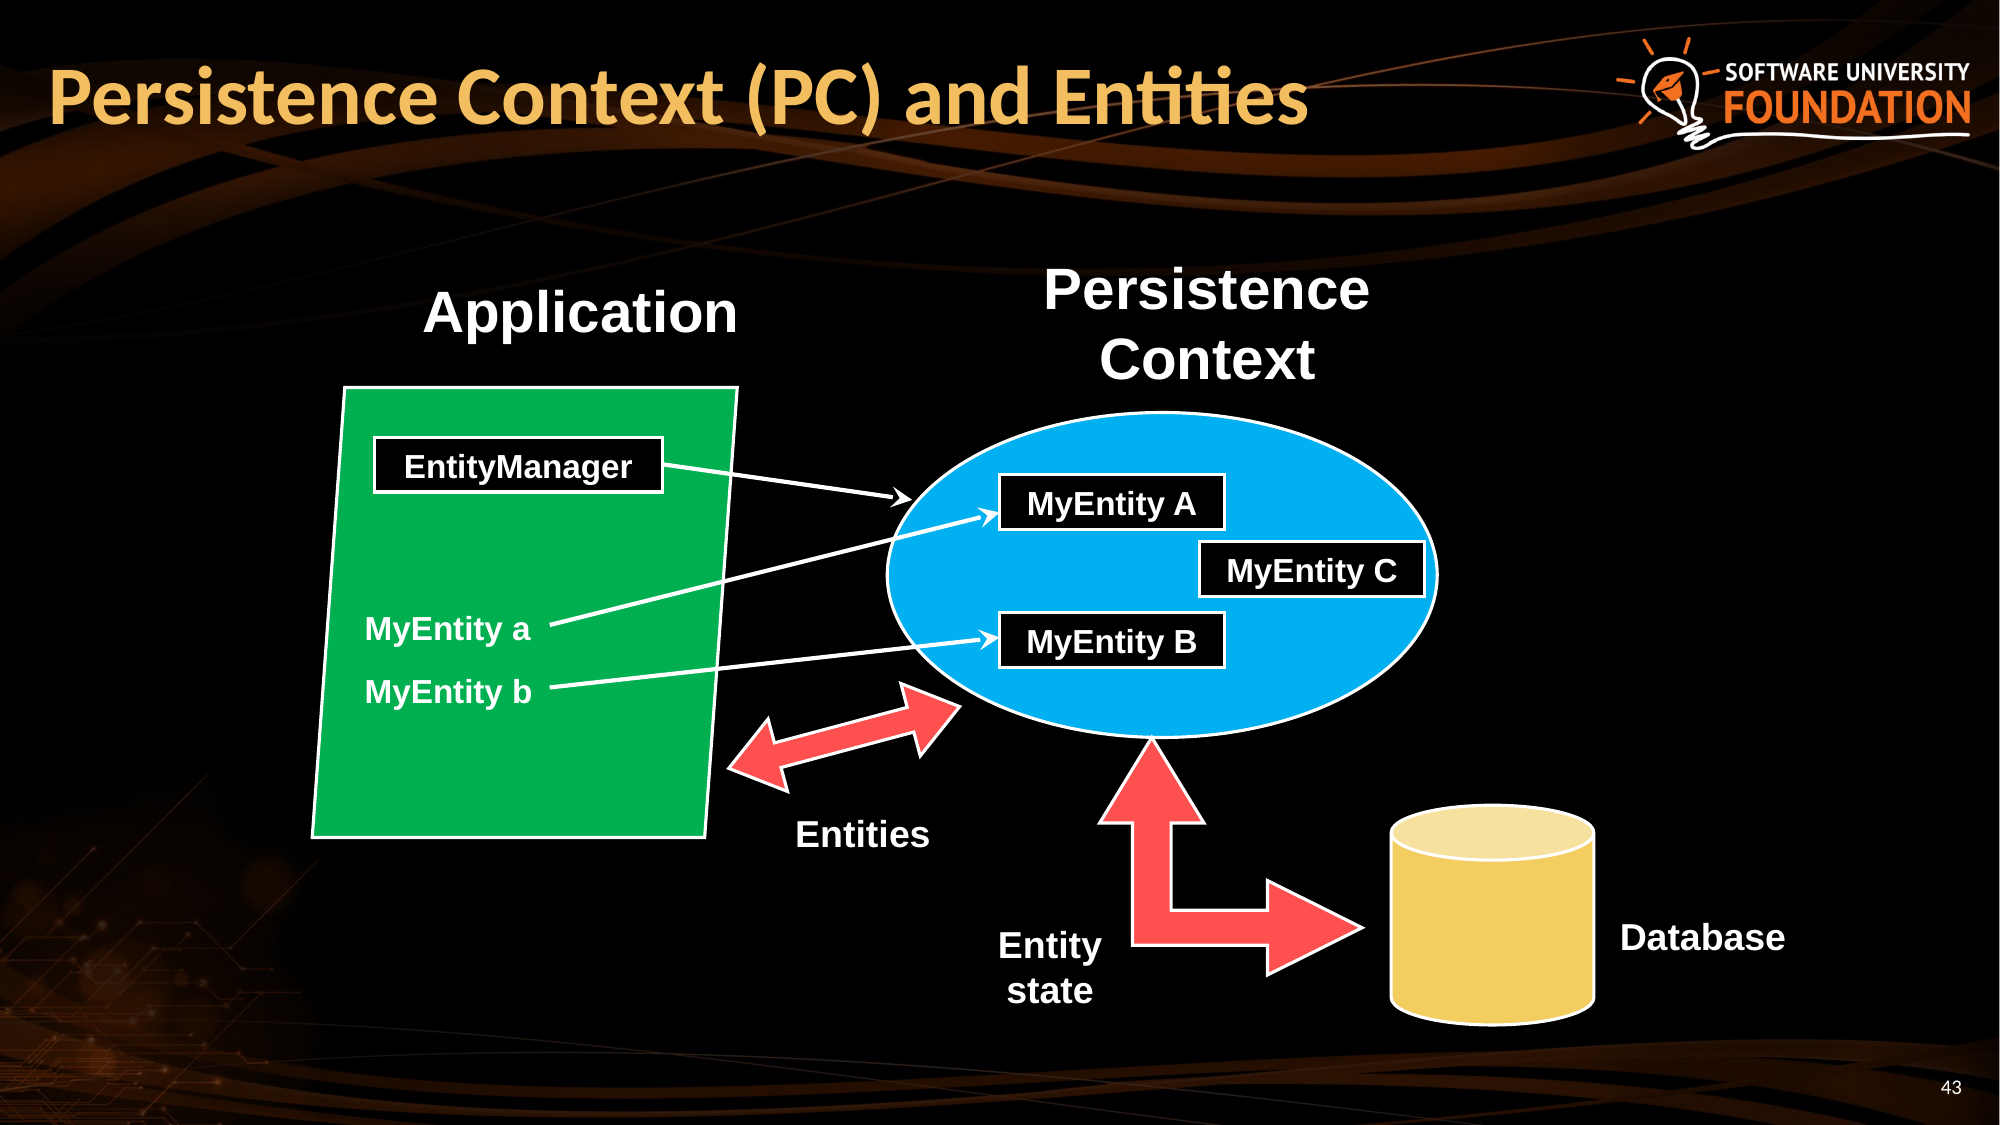

# Persistence Context (PC) and Entities
Persistence Context
Application

EntityManager

MyEntity A

MyEntity C
MyEntity a
MyEntity B

MyEntity b

Entities

Database
Entity state
43